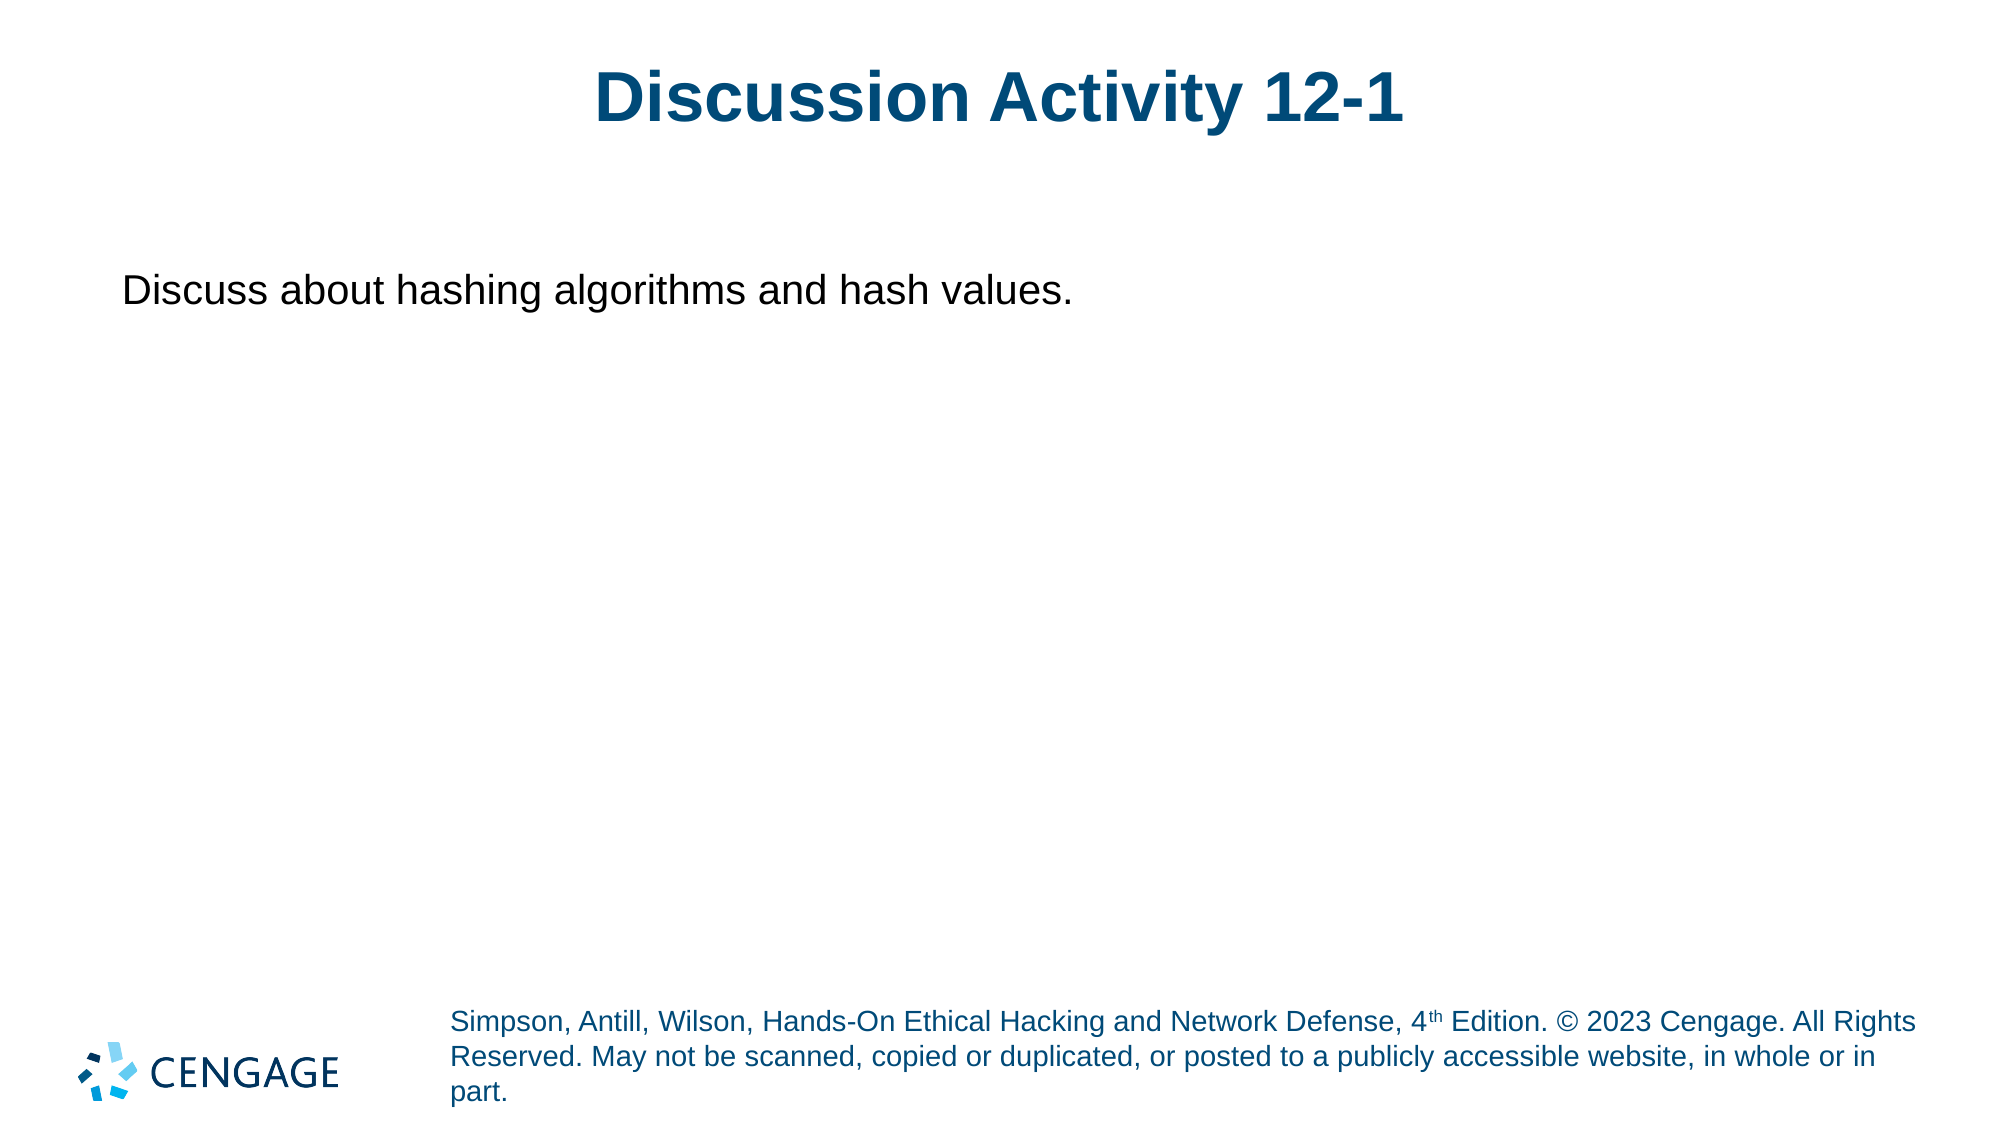

# Discussion Activity 12-1
Discuss about hashing algorithms and hash values.